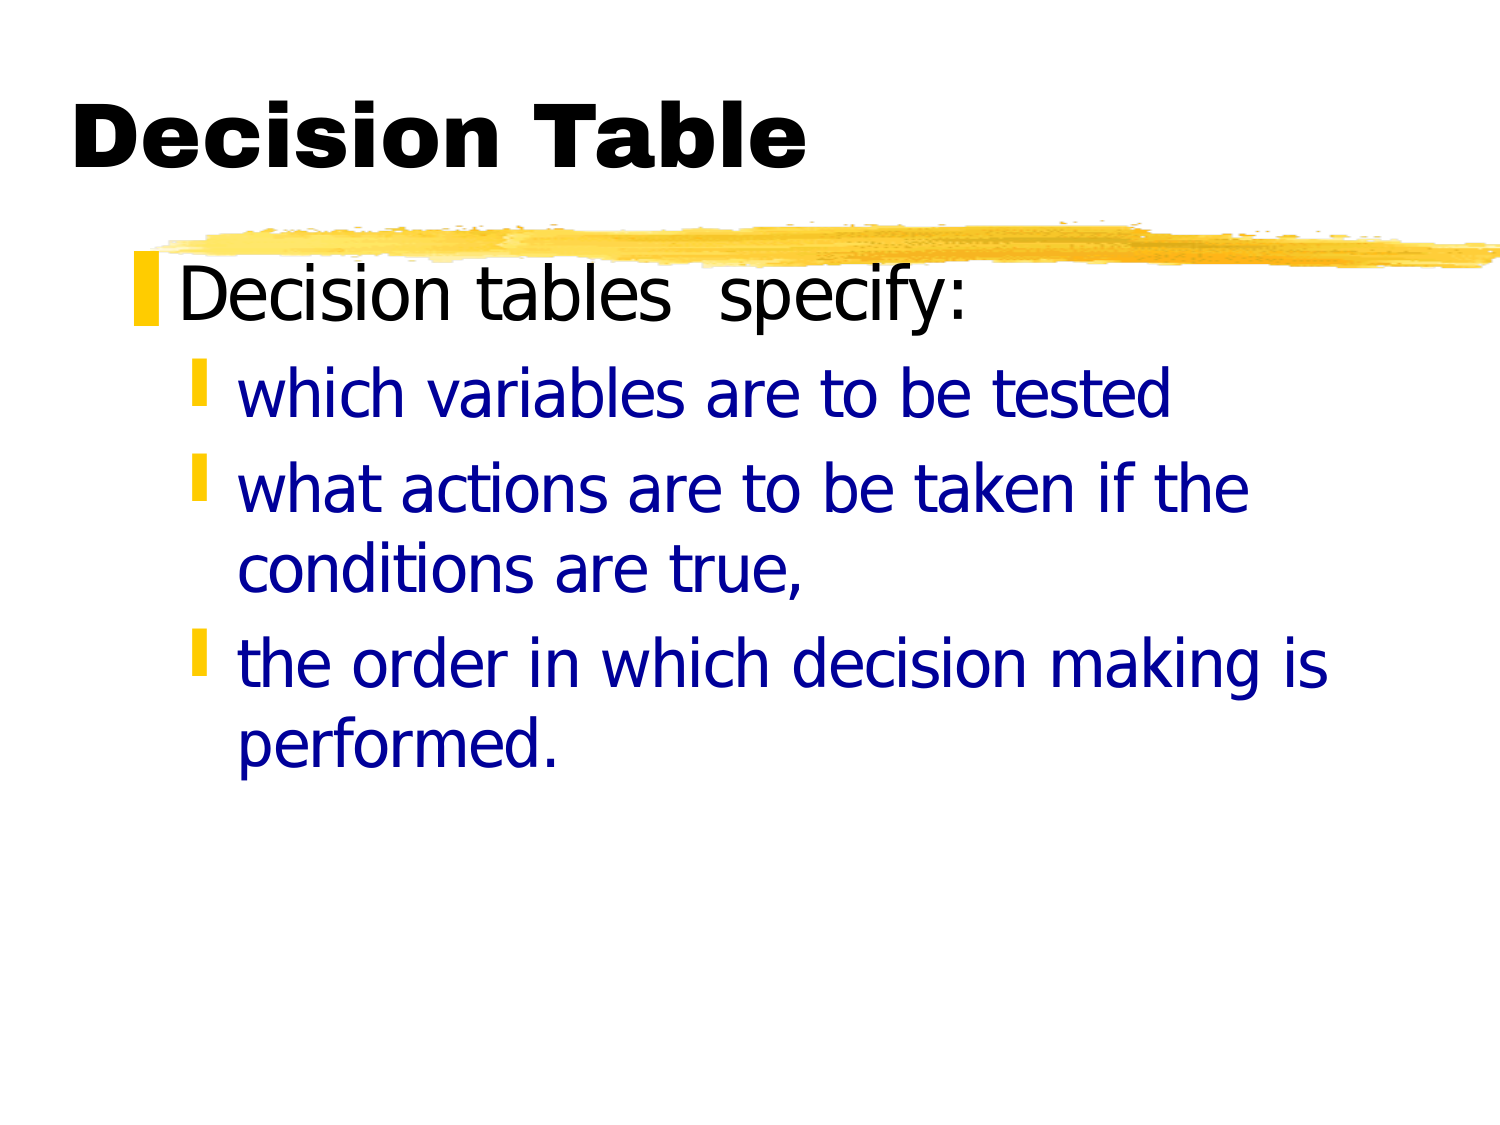

# Decision Table
Decision tables  specify:
which variables are to be tested
what actions are to be taken if the conditions are true,
the order in which decision making is performed.
51